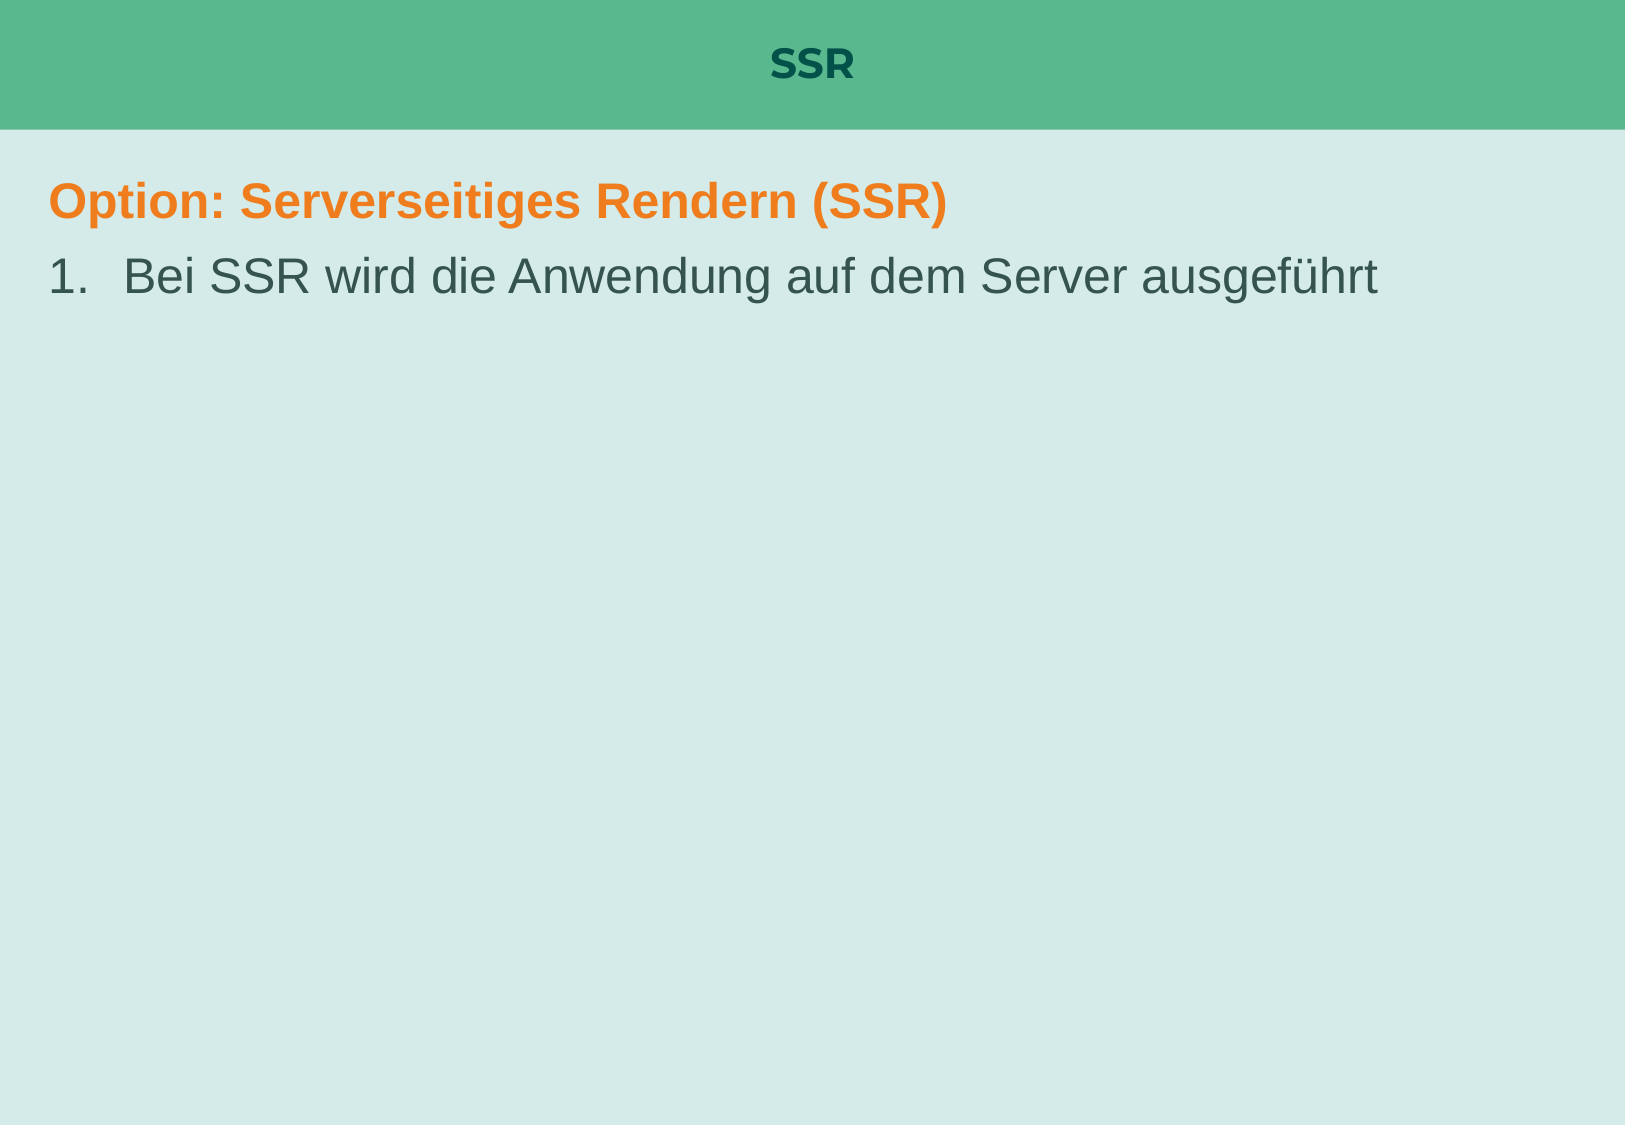

# SSR
Option: Serverseitiges Rendern (SSR)
Bei SSR wird die Anwendung auf dem Server ausgeführt